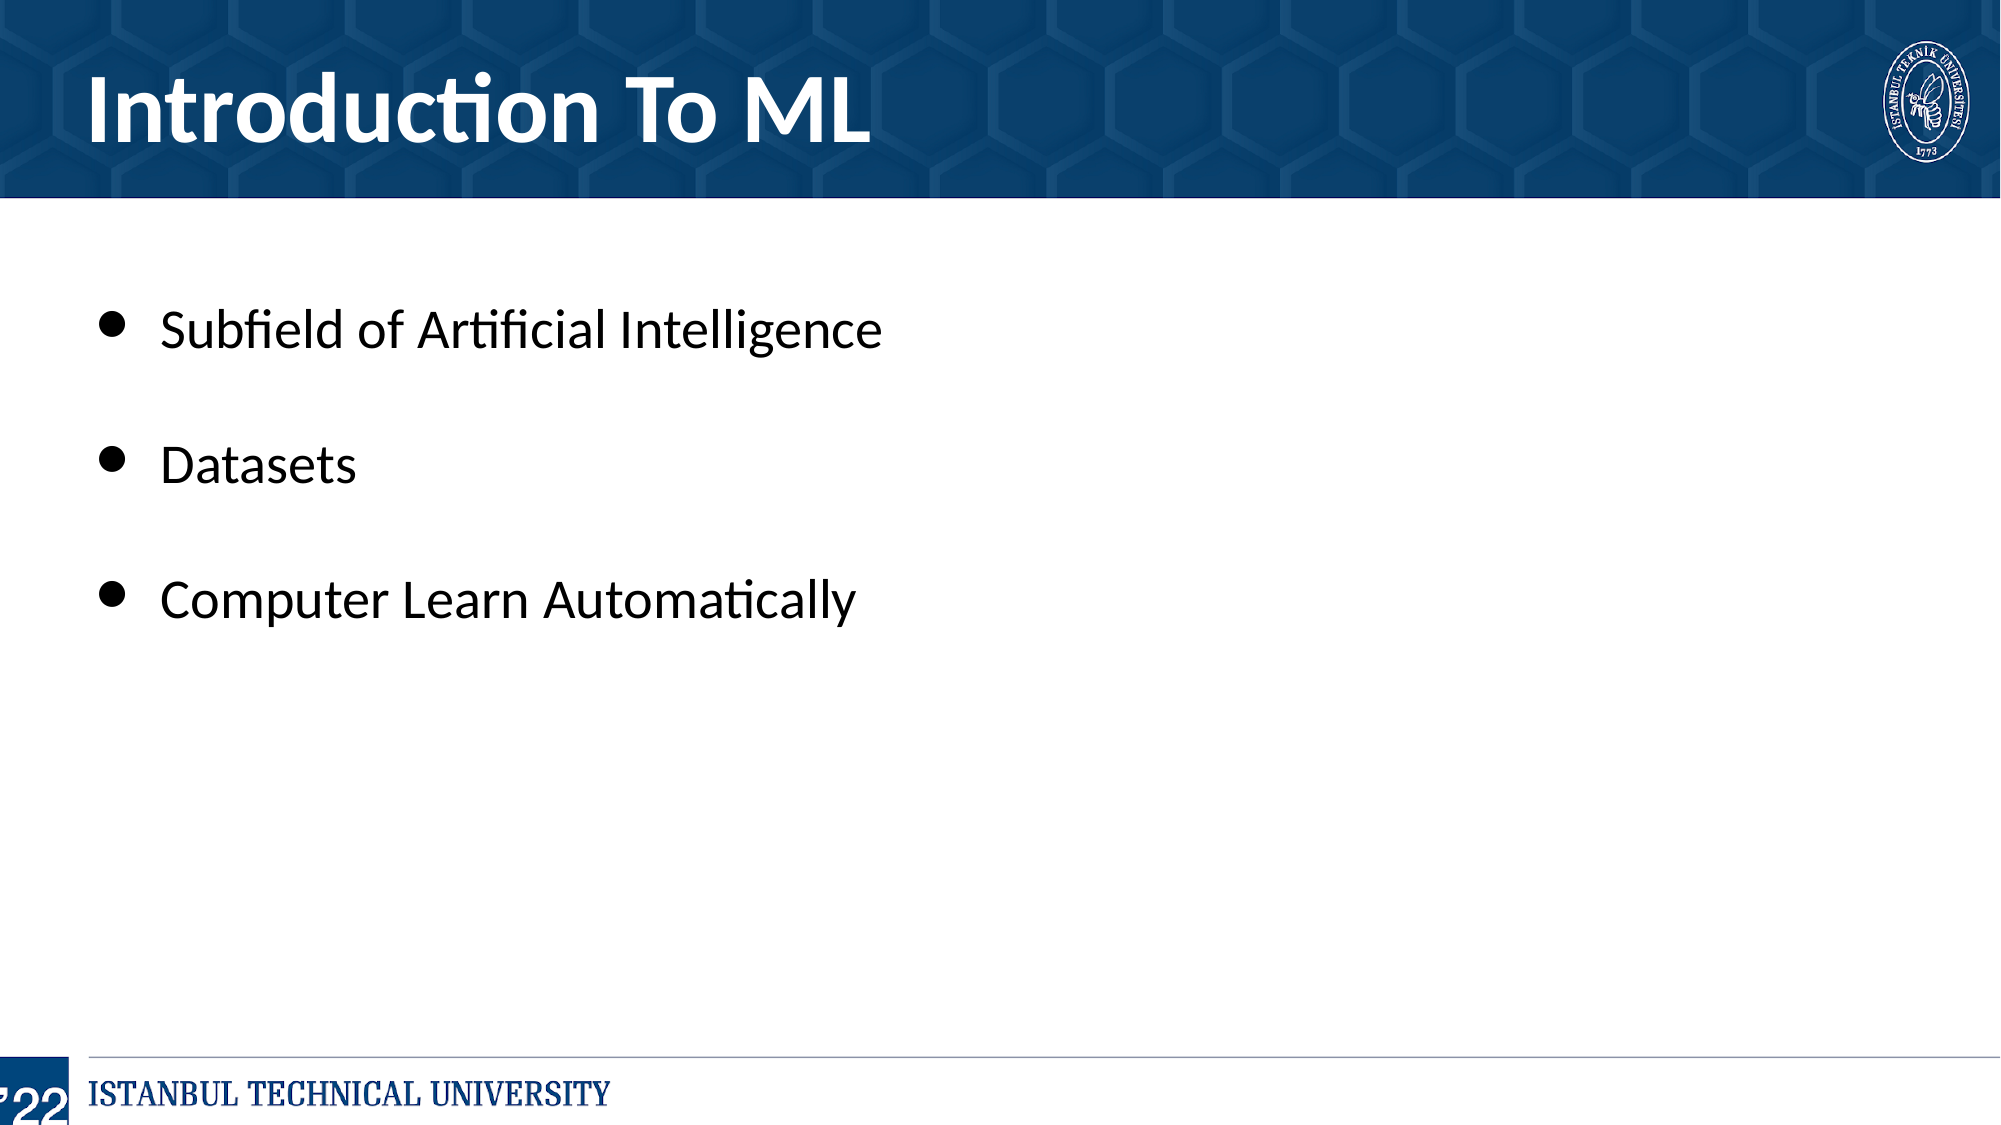

Introduction To ML

Subfield of Artificial Intelligence

Datasets

Computer Learn Automatically